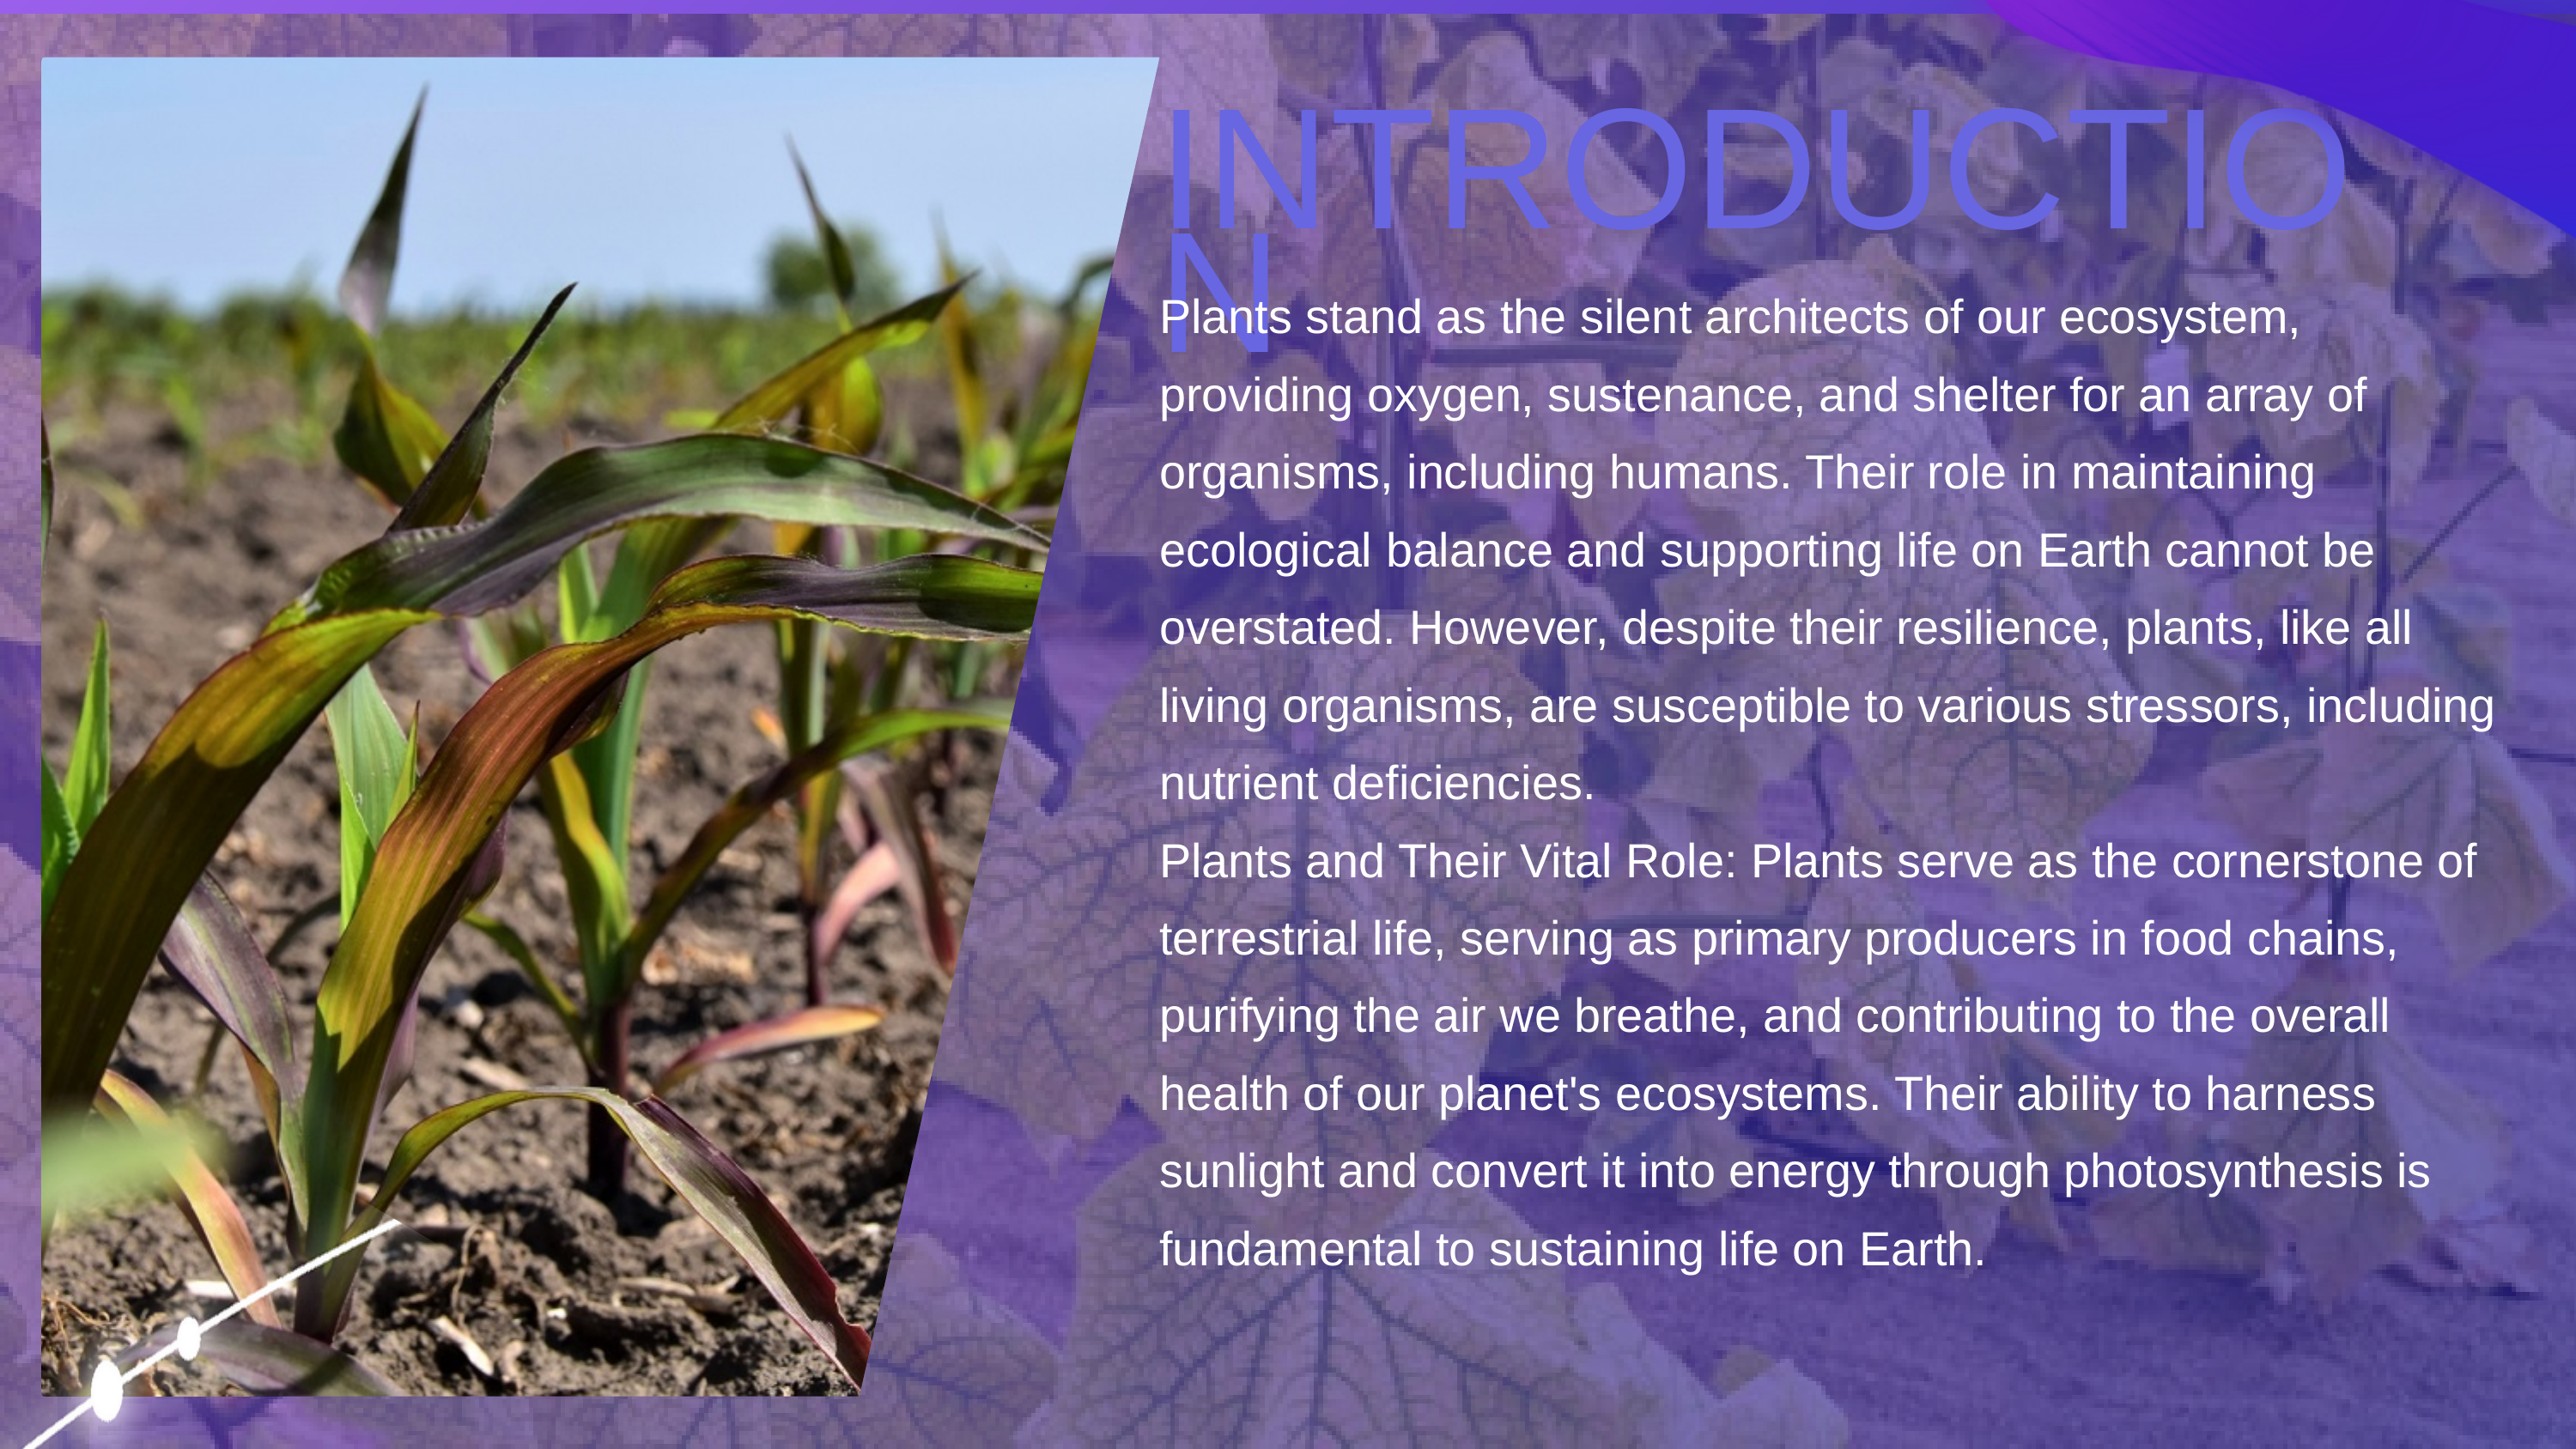

INTRODUCTION
Plants stand as the silent architects of our ecosystem, providing oxygen, sustenance, and shelter for an array of organisms, including humans. Their role in maintaining ecological balance and supporting life on Earth cannot be overstated. However, despite their resilience, plants, like all living organisms, are susceptible to various stressors, including nutrient deficiencies.
Plants and Their Vital Role: Plants serve as the cornerstone of terrestrial life, serving as primary producers in food chains, purifying the air we breathe, and contributing to the overall health of our planet's ecosystems. Their ability to harness sunlight and convert it into energy through photosynthesis is fundamental to sustaining life on Earth.